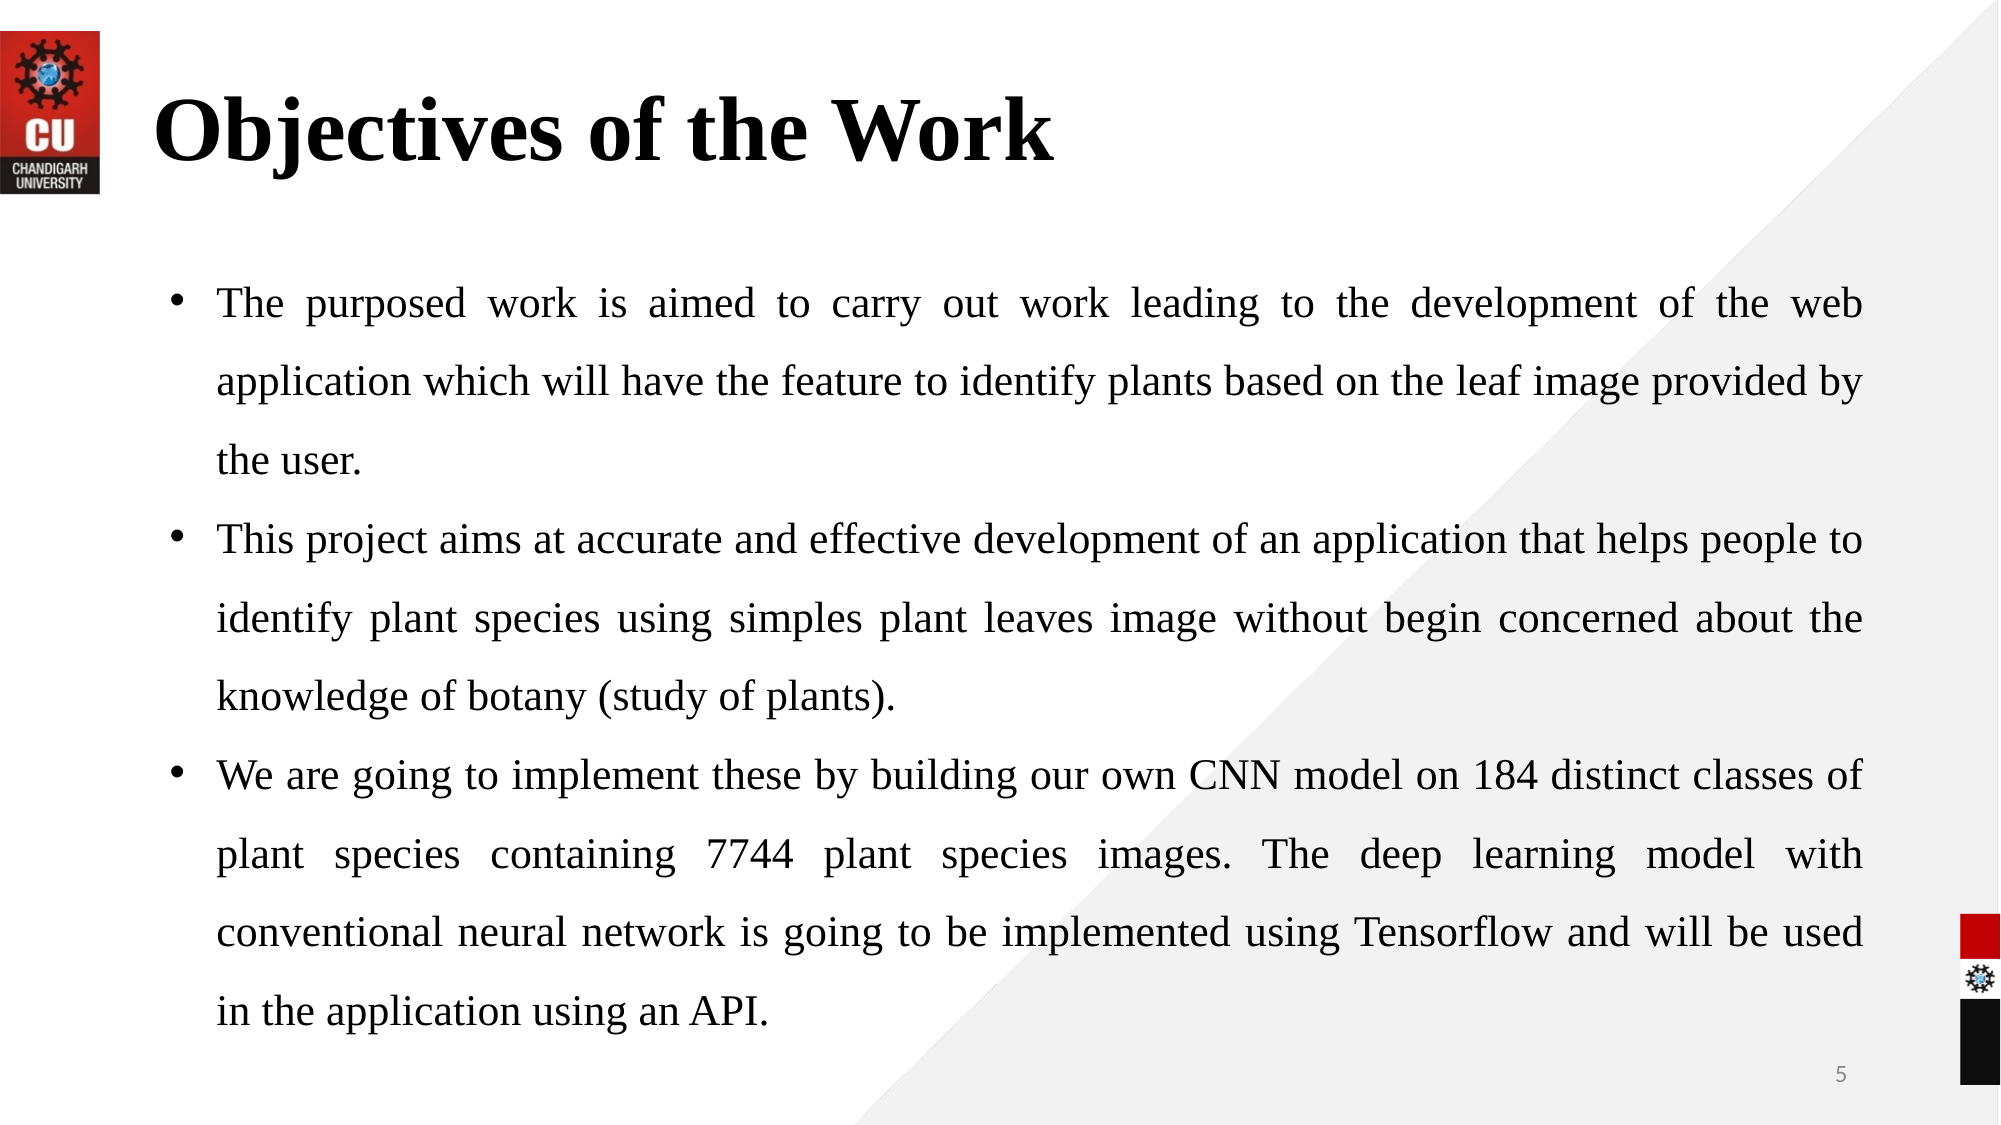

# Objectives of the Work

The purposed work is aimed to carry out work leading to the development of the web application which will have the feature to identify plants based on the leaf image provided by the user.
This project aims at accurate and effective development of an application that helps people to identify plant species using simples plant leaves image without begin concerned about the knowledge of botany (study of plants).
We are going to implement these by building our own CNN model on 184 distinct classes of plant species containing 7744 plant species images. The deep learning model with conventional neural network is going to be implemented using Tensorflow and will be used in the application using an API.
5